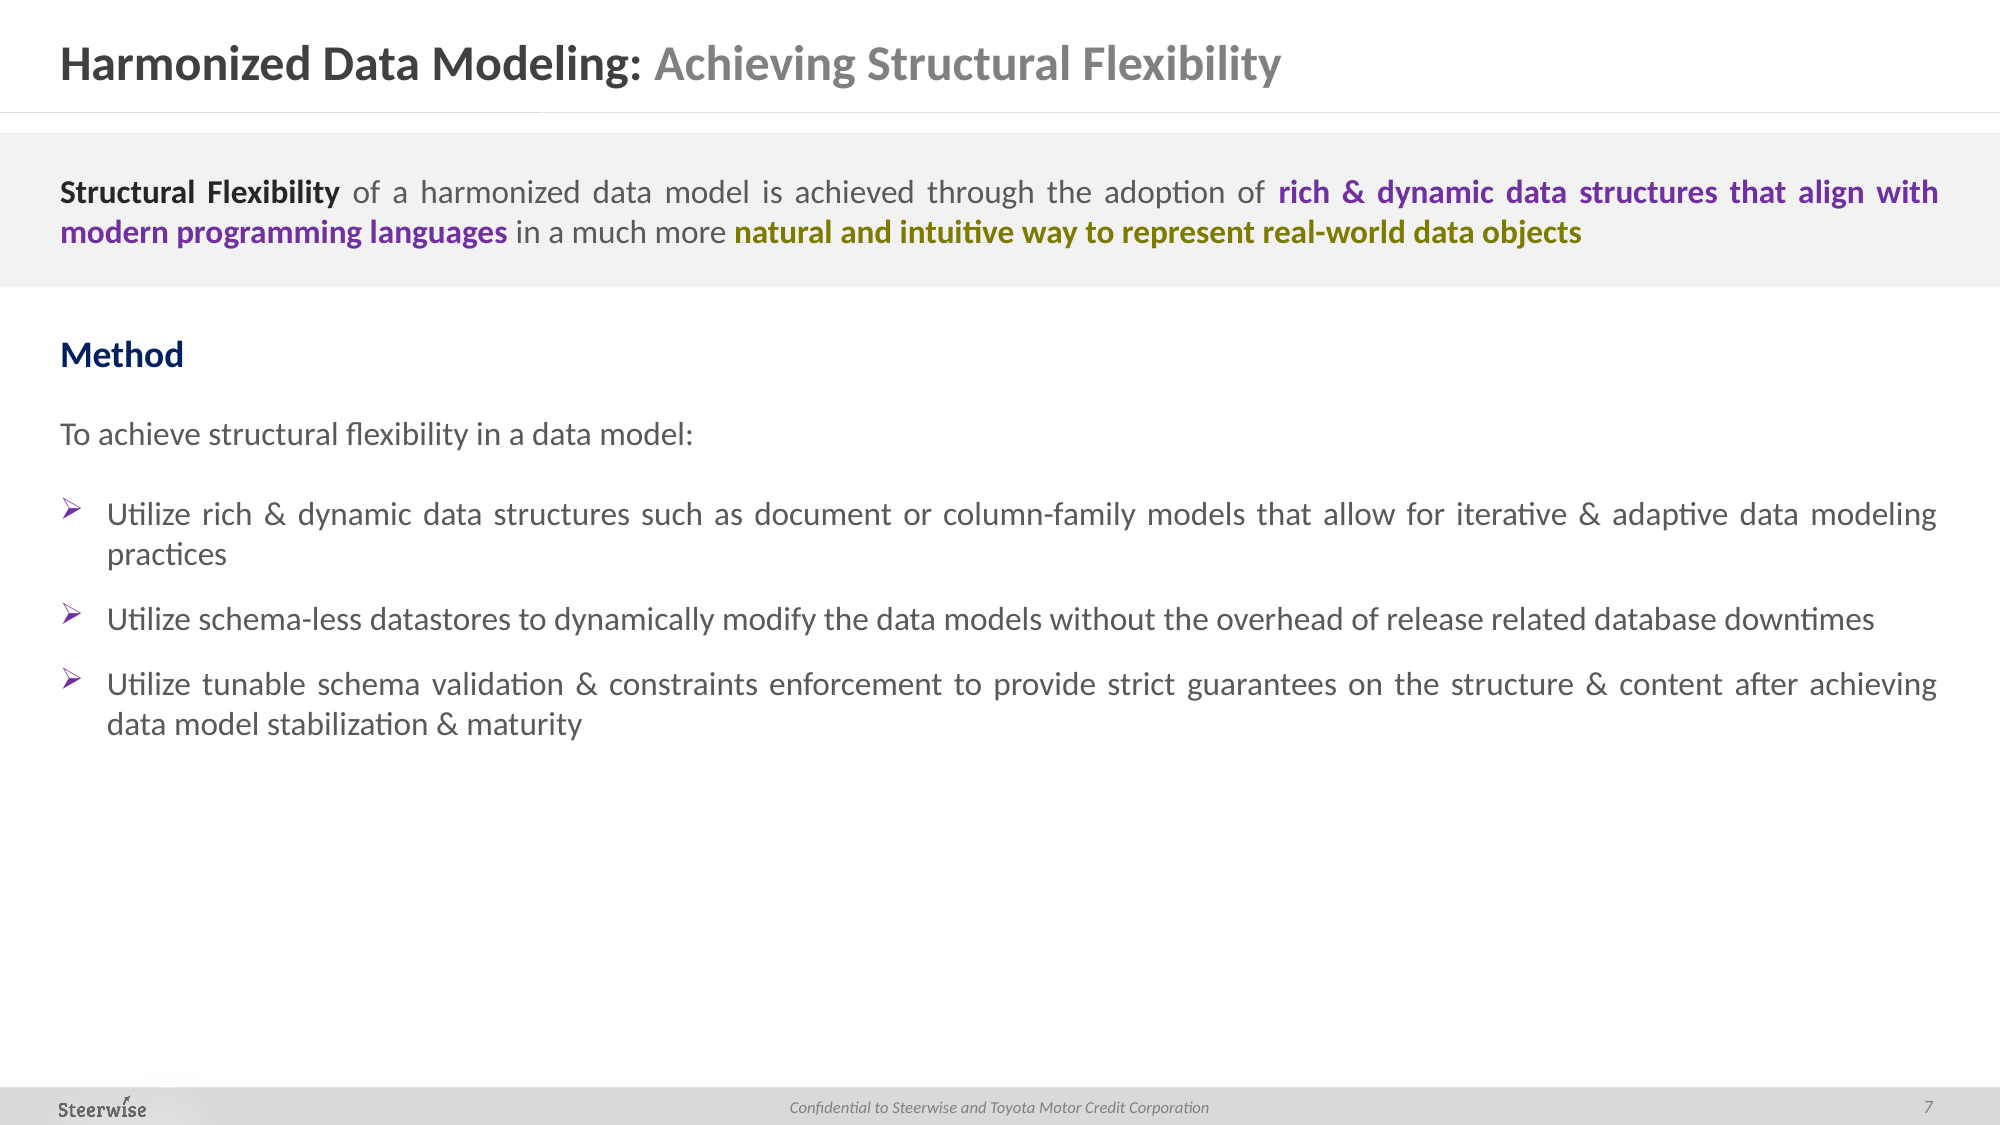

# Harmonized Data Modeling: Achieving Structural Flexibility
Structural Flexibility of a harmonized data model is achieved through the adoption of rich & dynamic data structures that align with modern programming languages in a much more natural and intuitive way to represent real-world data objects
Method
To achieve structural flexibility in a data model:

Utilize rich & dynamic data structures such as document or column-family models that allow for iterative & adaptive data modeling practices
Utilize schema-less datastores to dynamically modify the data models without the overhead of release related database downtimes
Utilize tunable schema validation & constraints enforcement to provide strict guarantees on the structure & content after achieving data model stabilization & maturity
7